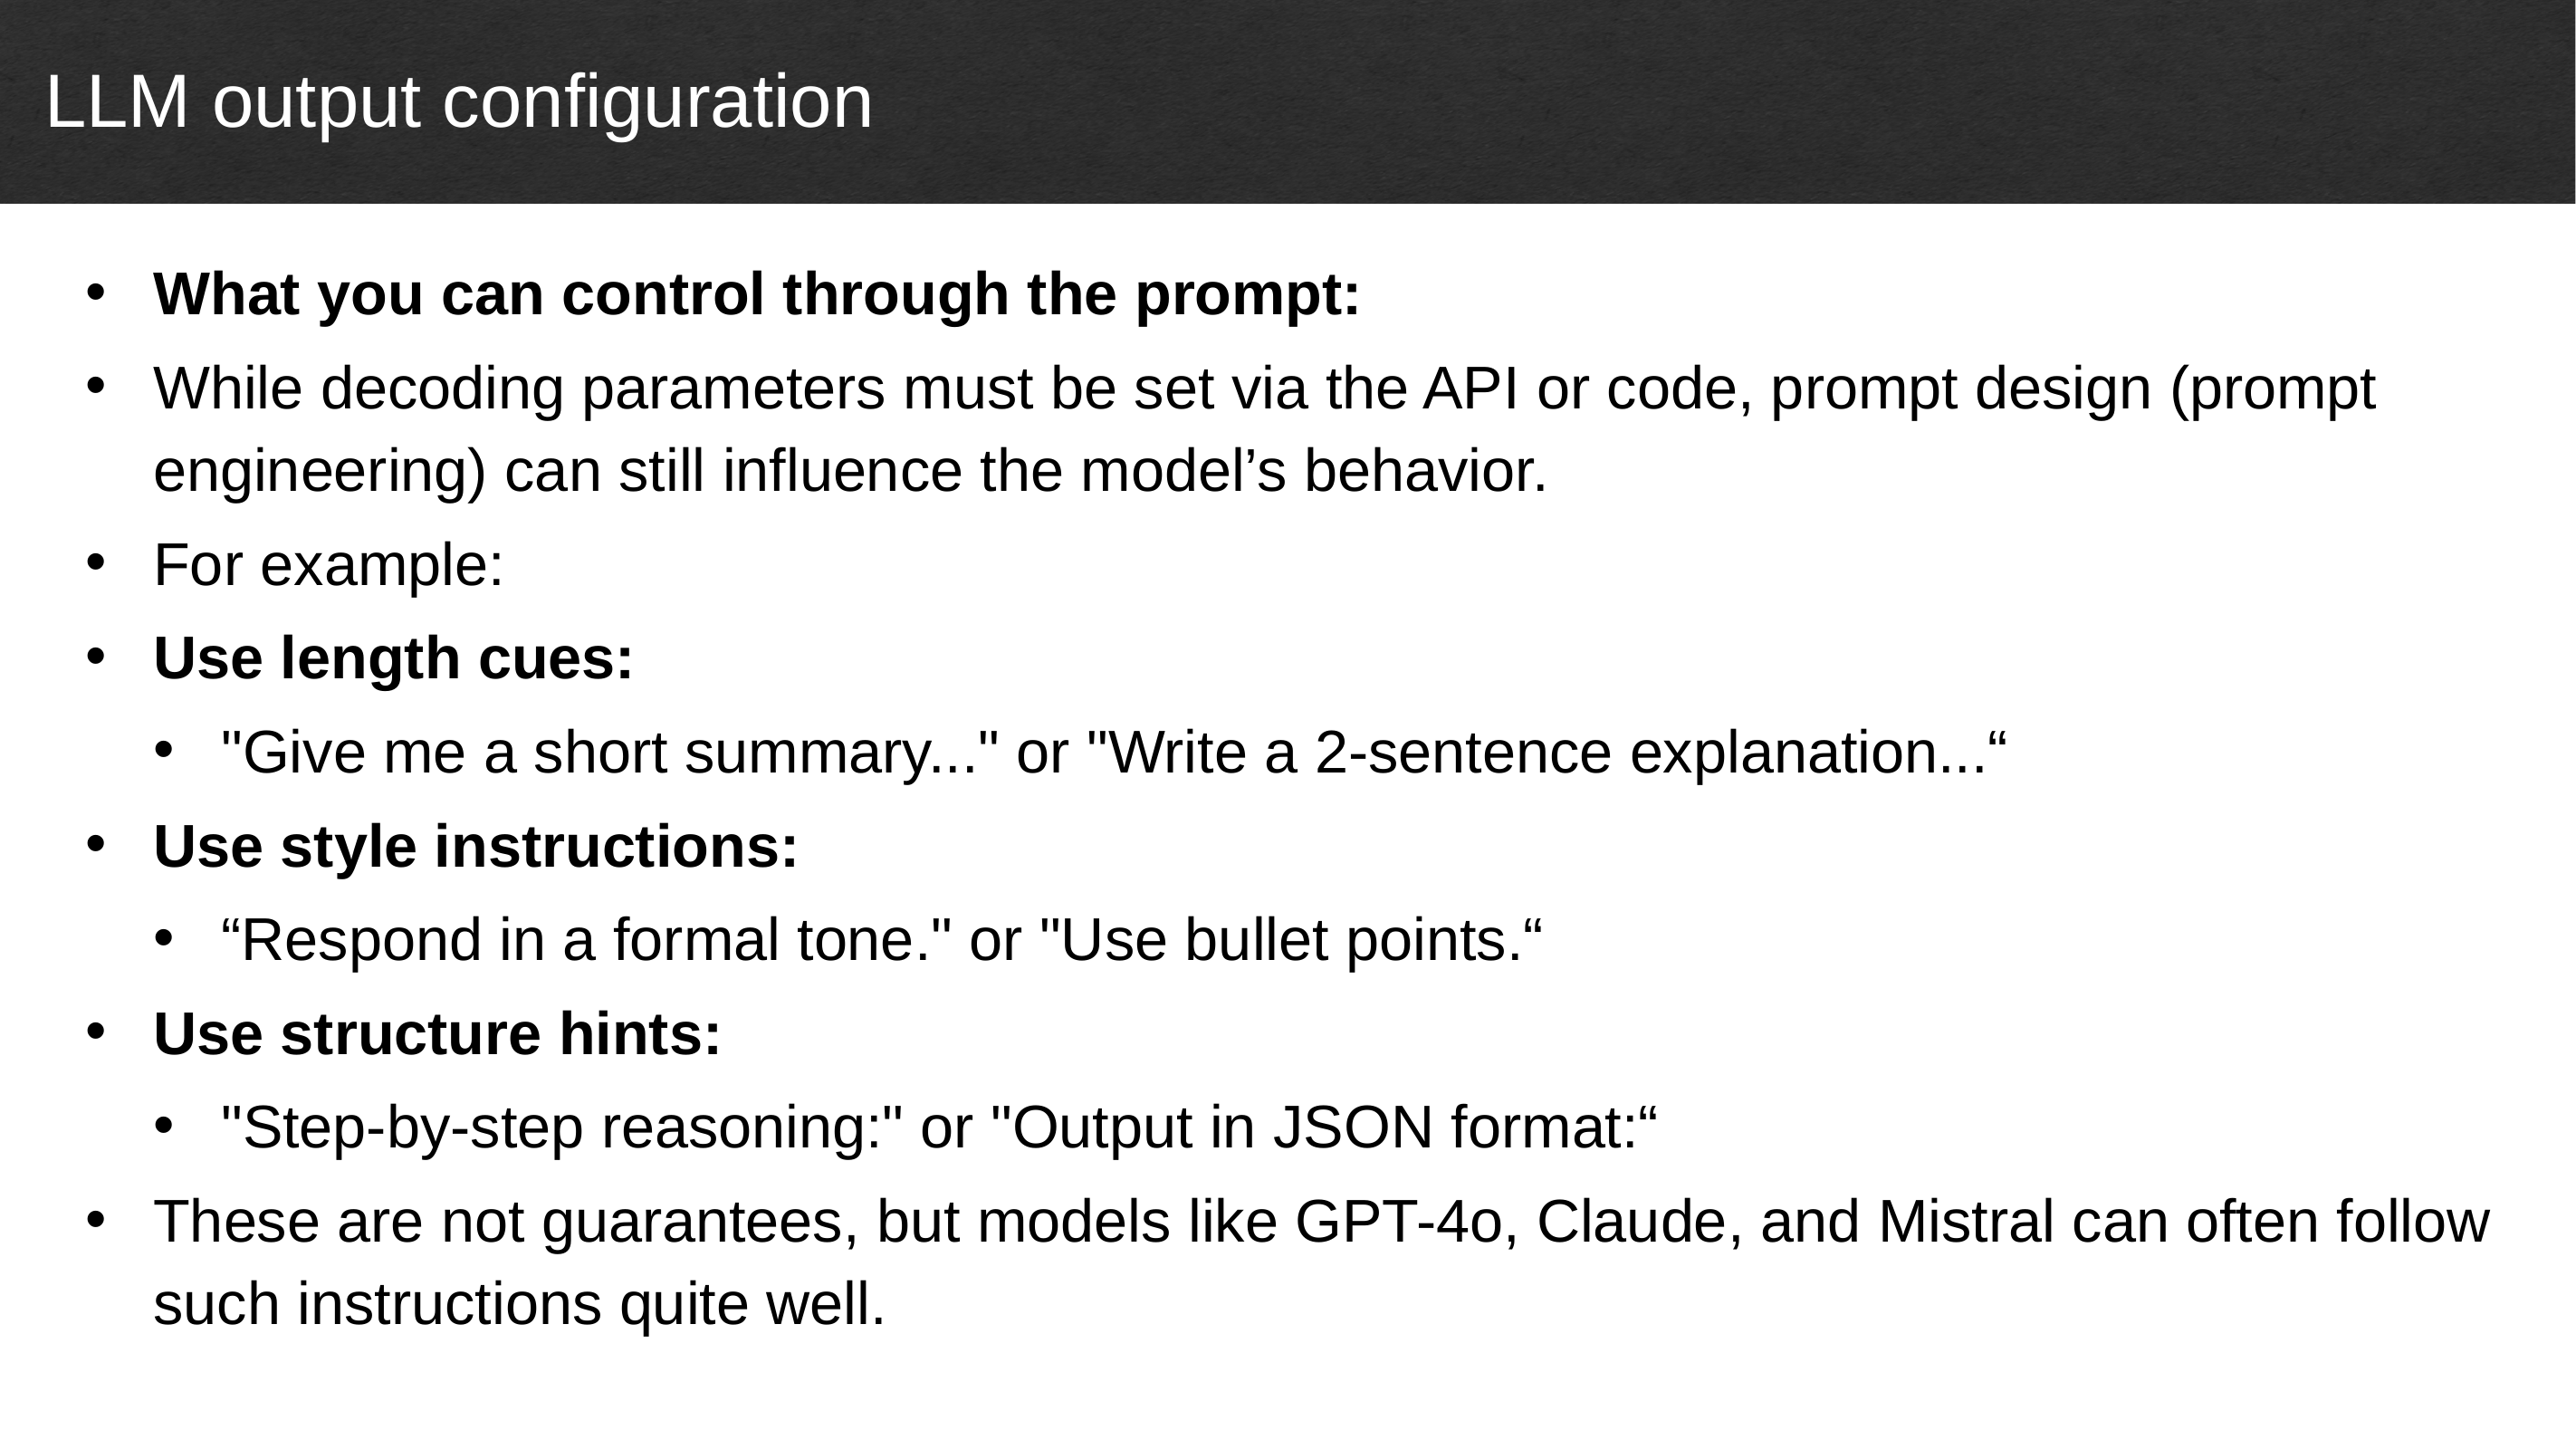

LLM output configuration
# Cyber Security and Cyber Risks
What you can control through the prompt:
While decoding parameters must be set via the API or code, prompt design (prompt engineering) can still influence the model’s behavior.
For example:
Use length cues:
"Give me a short summary..." or "Write a 2-sentence explanation...“
Use style instructions:
“Respond in a formal tone." or "Use bullet points.“
Use structure hints:
"Step-by-step reasoning:" or "Output in JSON format:“
These are not guarantees, but models like GPT-4o, Claude, and Mistral can often follow such instructions quite well.